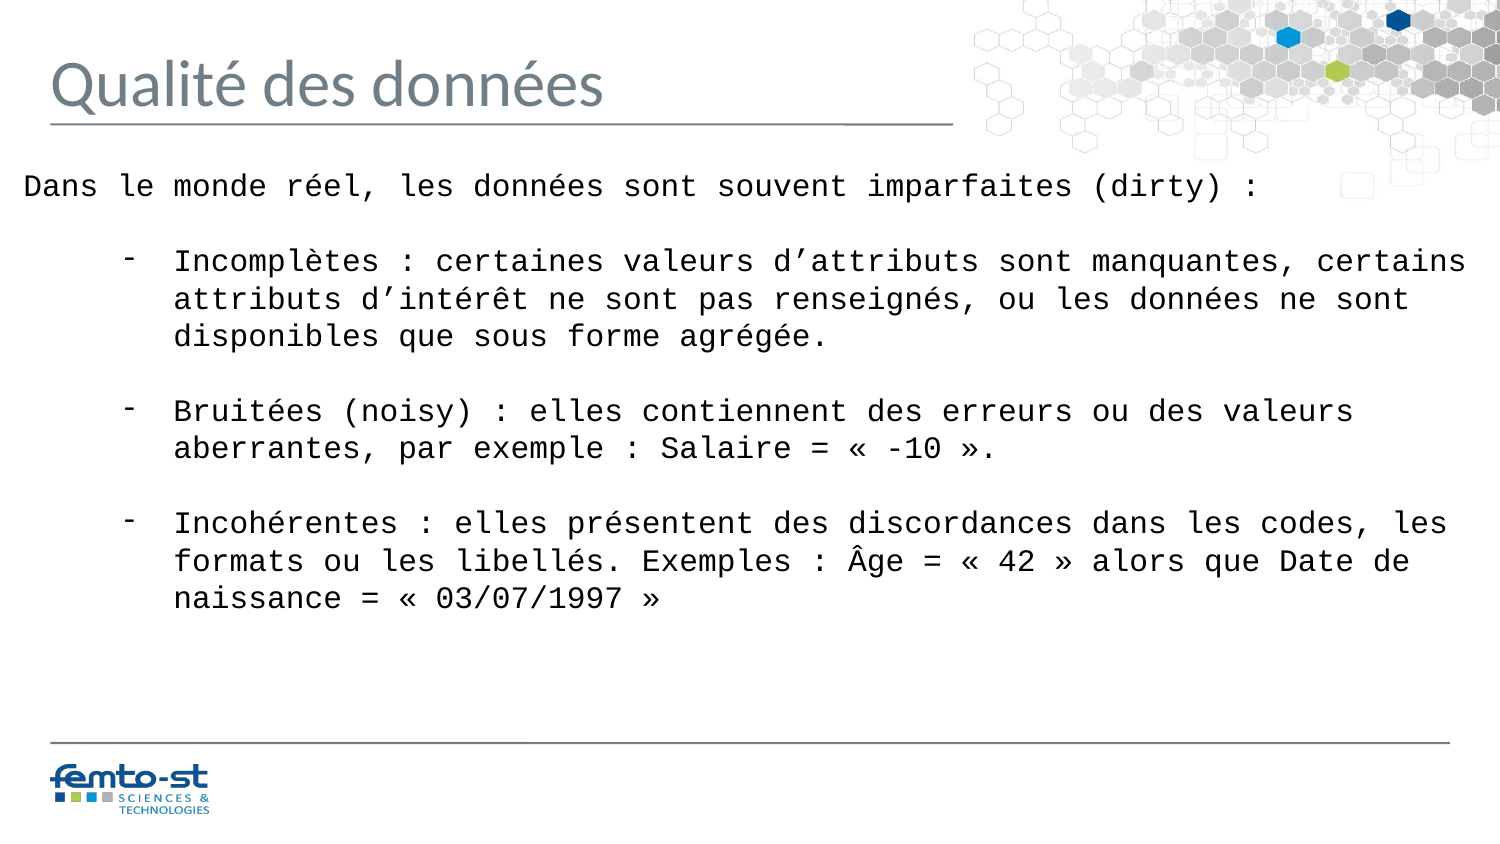

Qualité des données
Dans le monde réel, les données sont souvent imparfaites (dirty) :

Incomplètes : certaines valeurs d’attributs sont manquantes, certains attributs d’intérêt ne sont pas renseignés, ou les données ne sont disponibles que sous forme agrégée.

Bruitées (noisy) : elles contiennent des erreurs ou des valeurs aberrantes, par exemple : Salaire = « -10 ».

Incohérentes : elles présentent des discordances dans les codes, les formats ou les libellés. Exemples : Âge = « 42 » alors que Date de naissance = « 03/07/1997 »